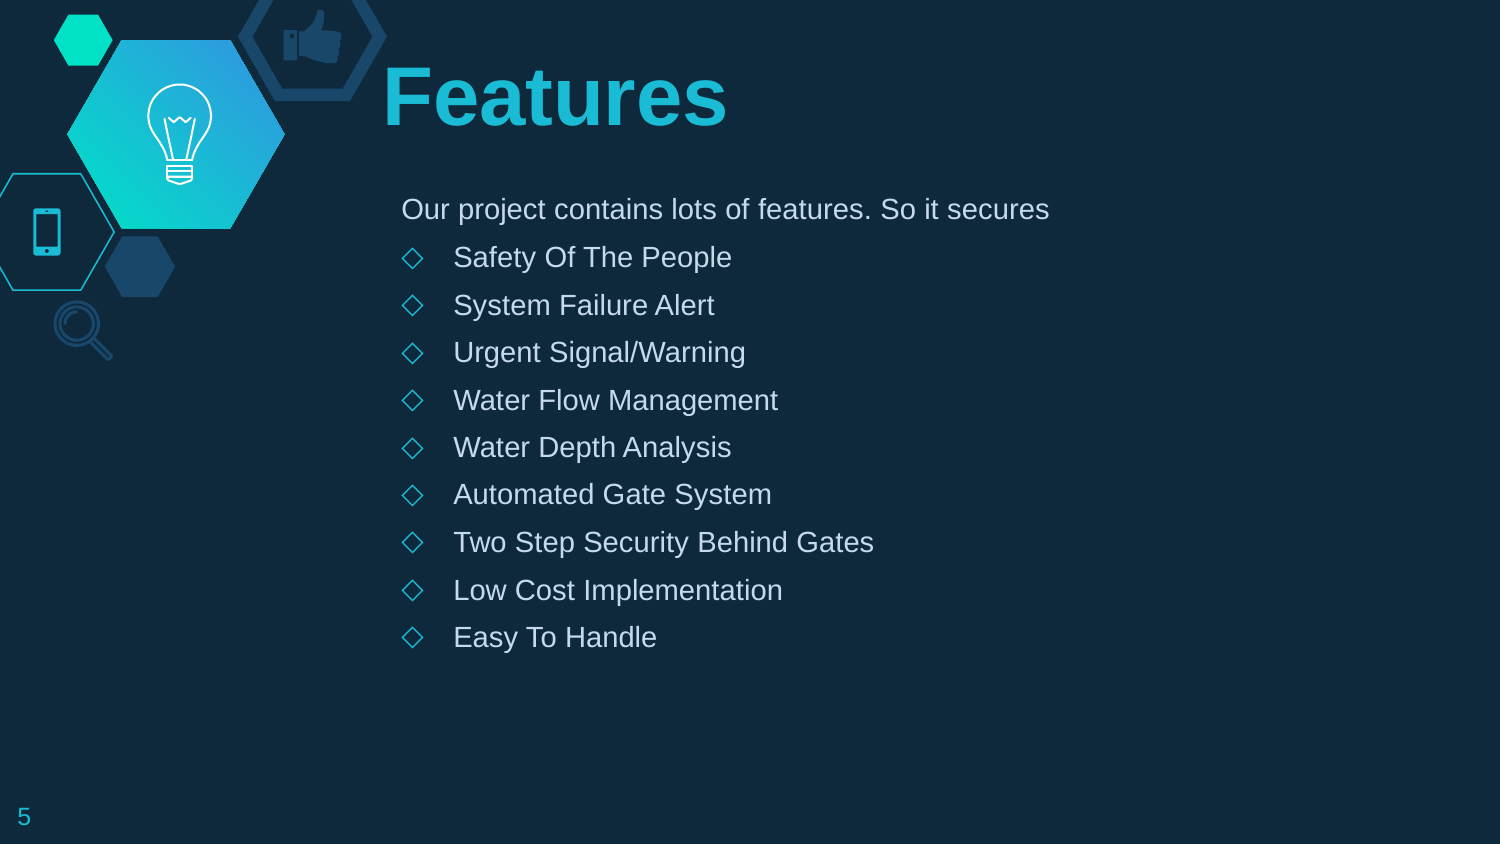

# Features
Our project contains lots of features. So it secures
Safety Of The People
System Failure Alert
Urgent Signal/Warning
Water Flow Management
Water Depth Analysis
Automated Gate System
Two Step Security Behind Gates
Low Cost Implementation
Easy To Handle
5